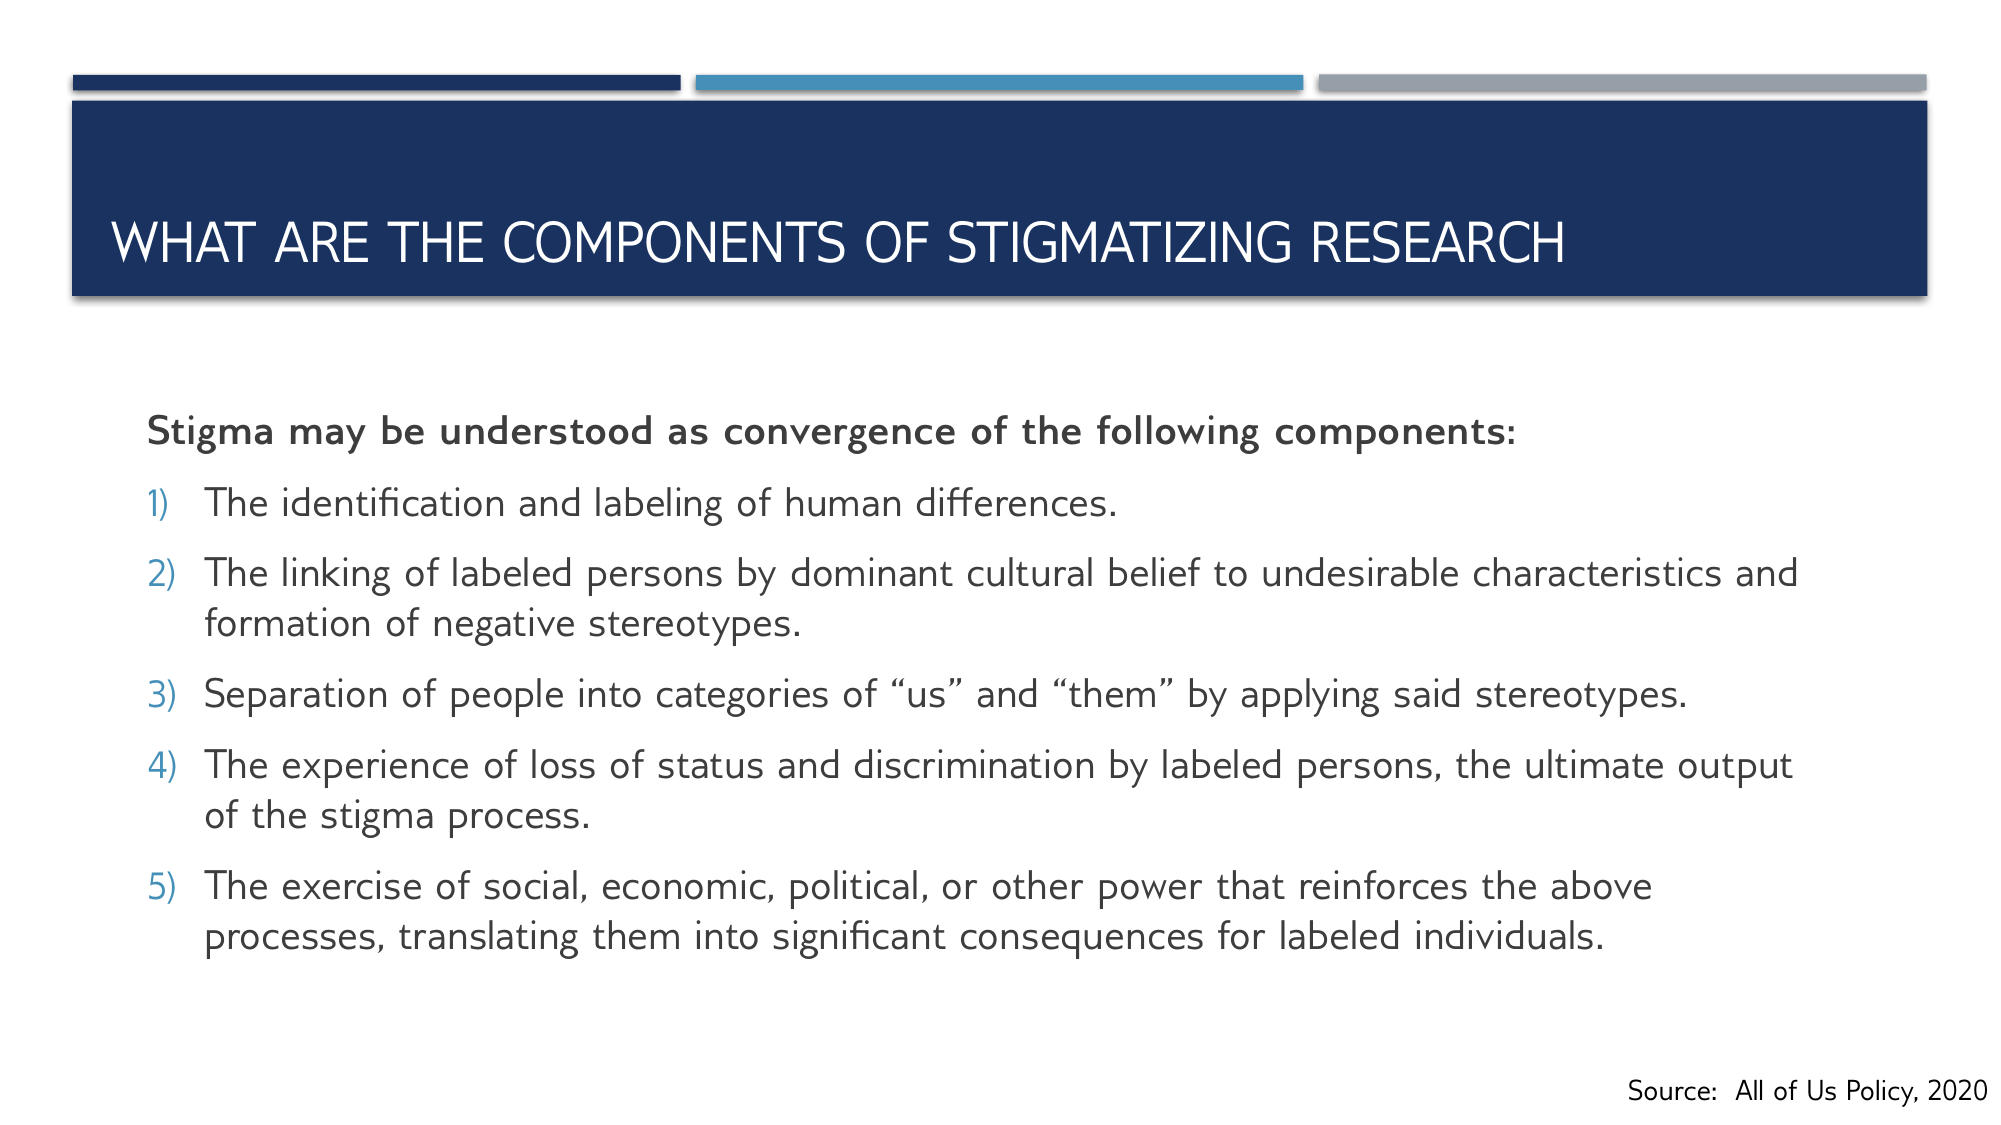

# What are the components of stigmatizing research
Stigma may be understood as convergence of the following components:
The identification and labeling of human differences.
The linking of labeled persons by dominant cultural belief to undesirable characteristics and formation of negative stereotypes.
Separation of people into categories of “us” and “them” by applying said stereotypes.
The experience of loss of status and discrimination by labeled persons, the ultimate output of the stigma process.
The exercise of social, economic, political, or other power that reinforces the above processes, translating them into significant consequences for labeled individuals.
Source:  All of Us Policy, 2020